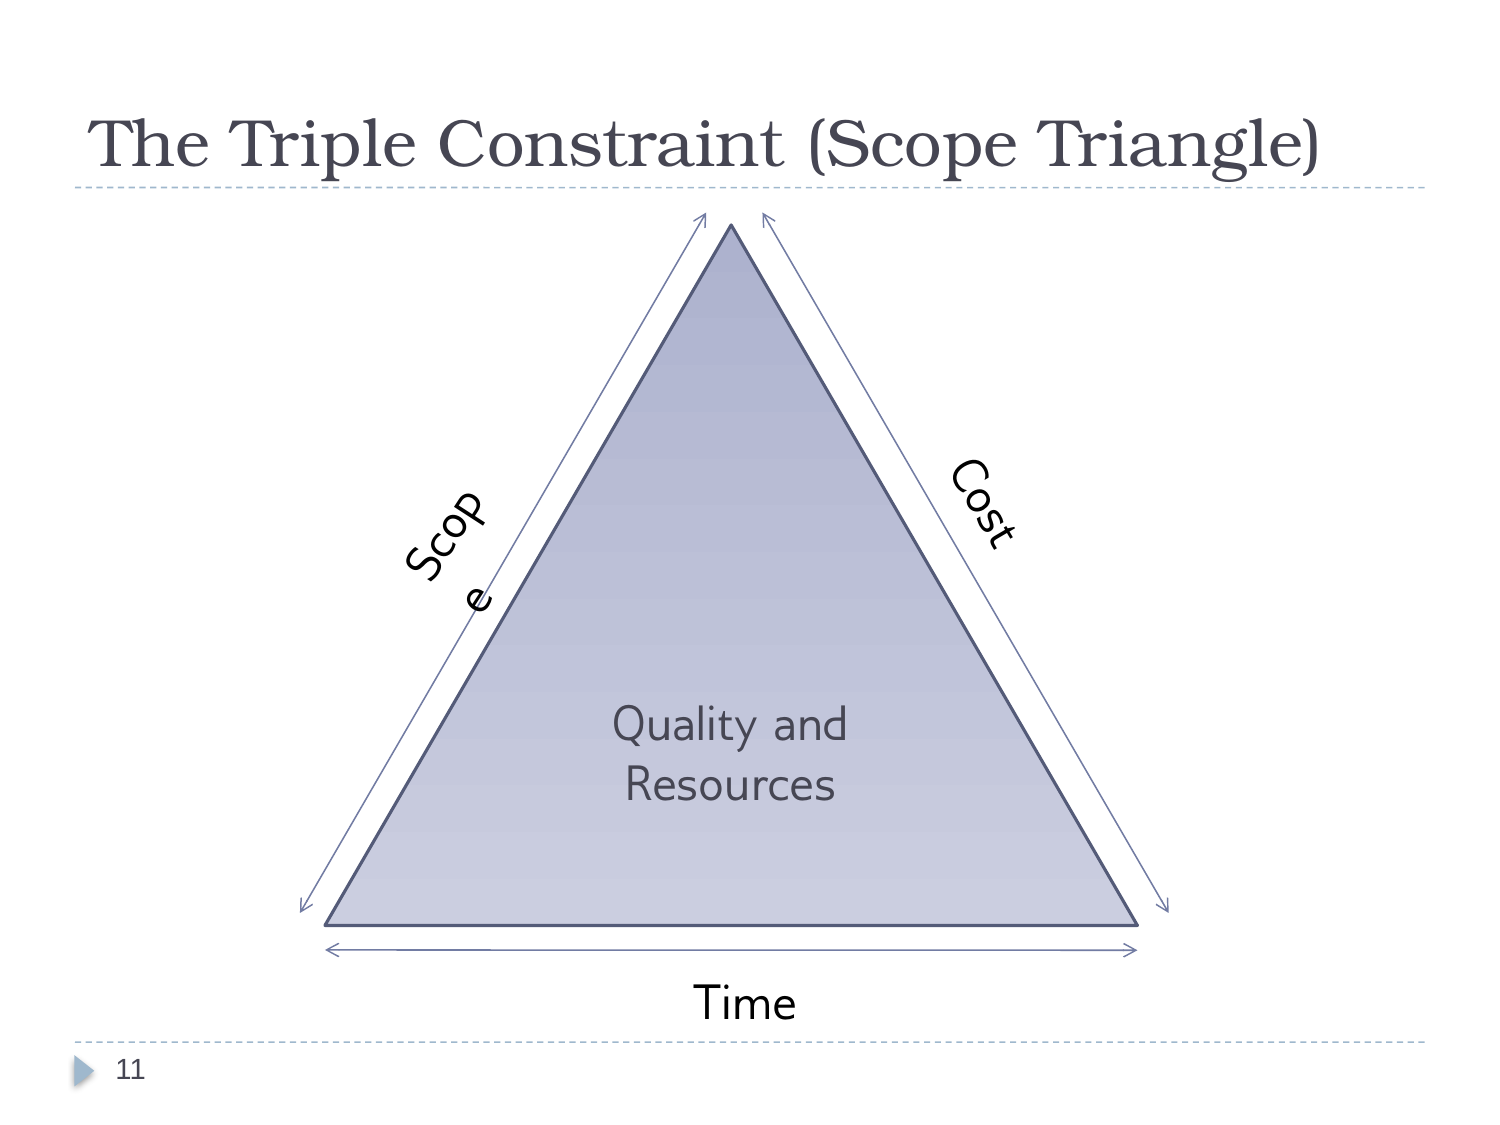

# The Triple Constraint (Scope Triangle)
Quality and Resources
Cost
Scope
Time
11